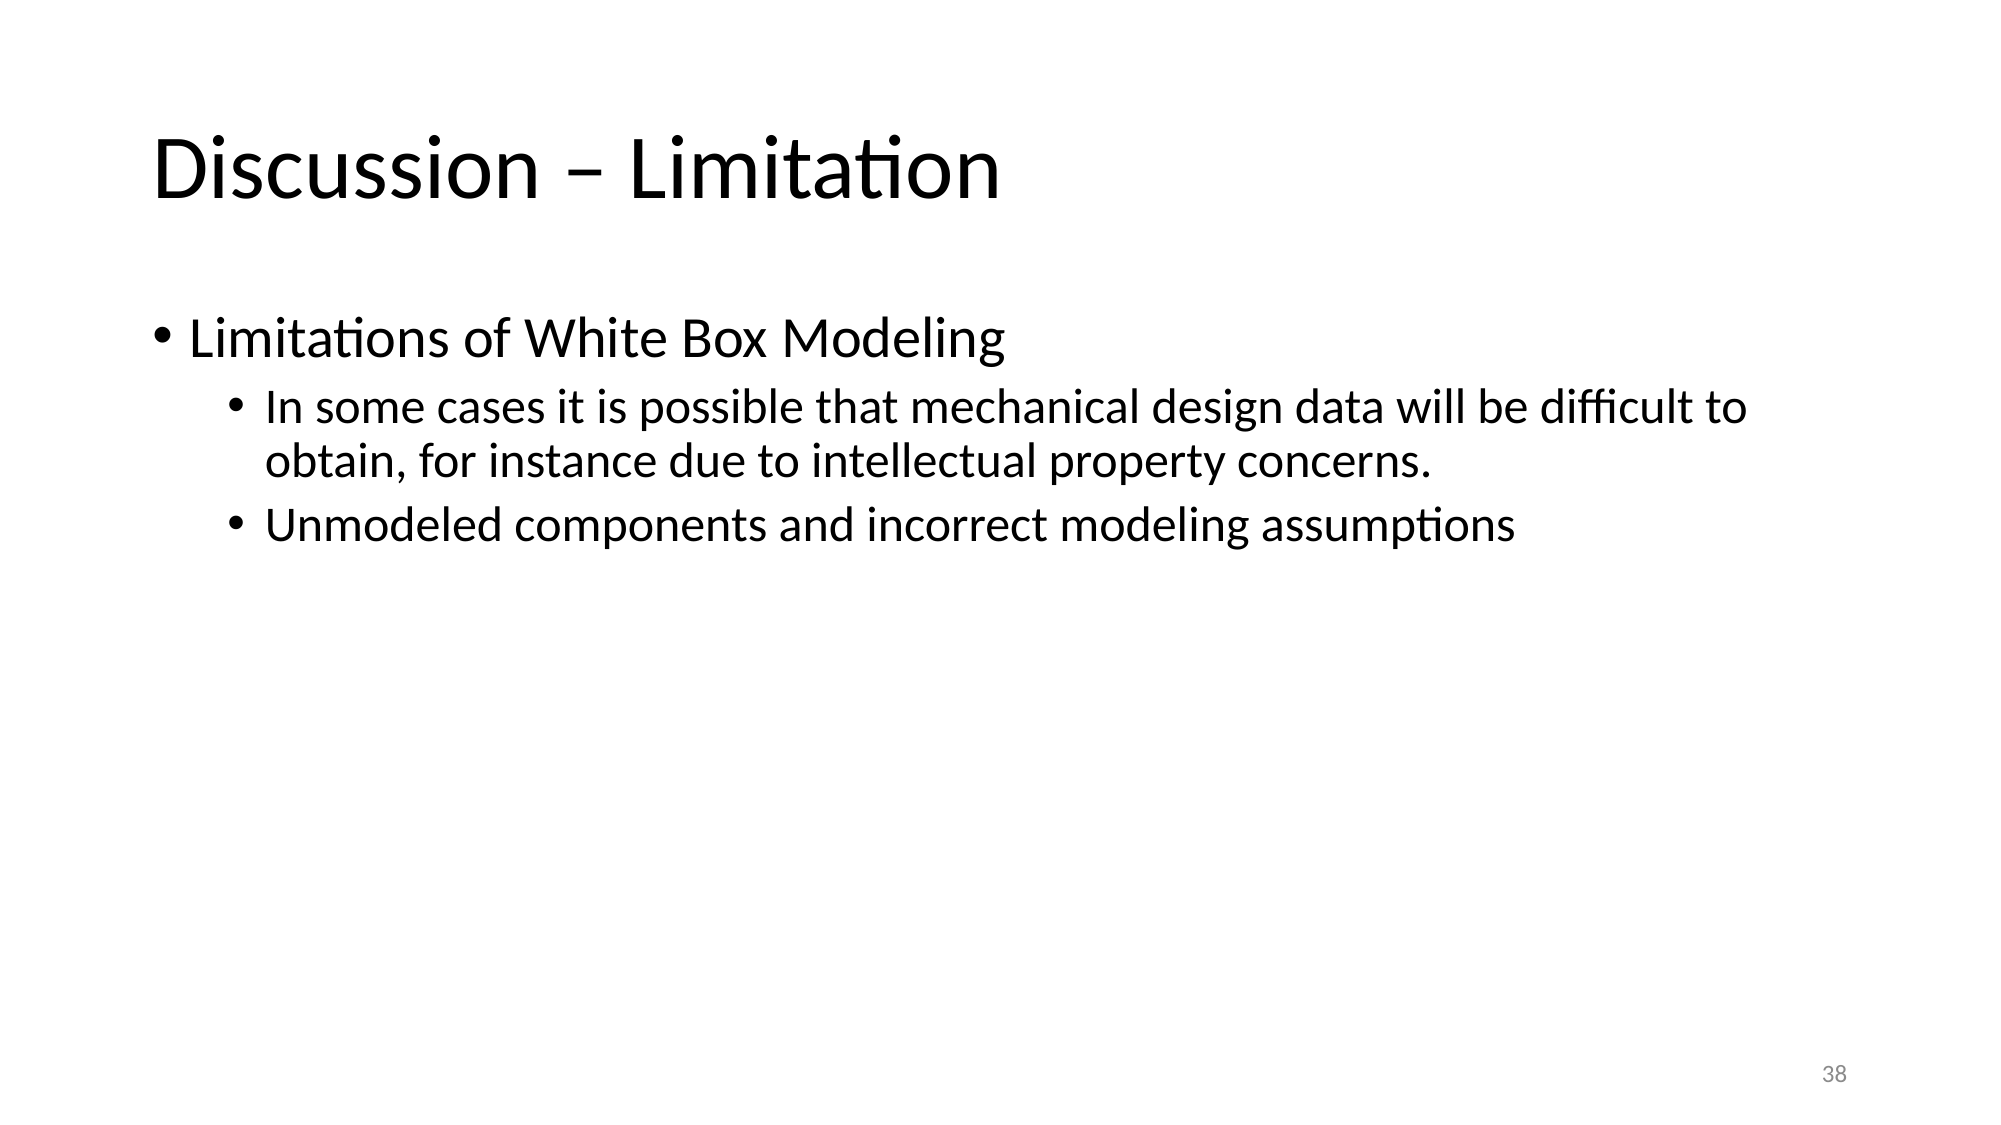

# Discussion – Limitation
Limitations of White Box Modeling
In some cases it is possible that mechanical design data will be difficult to
obtain, for instance due to intellectual property concerns.
Unmodeled components and incorrect modeling assumptions
38